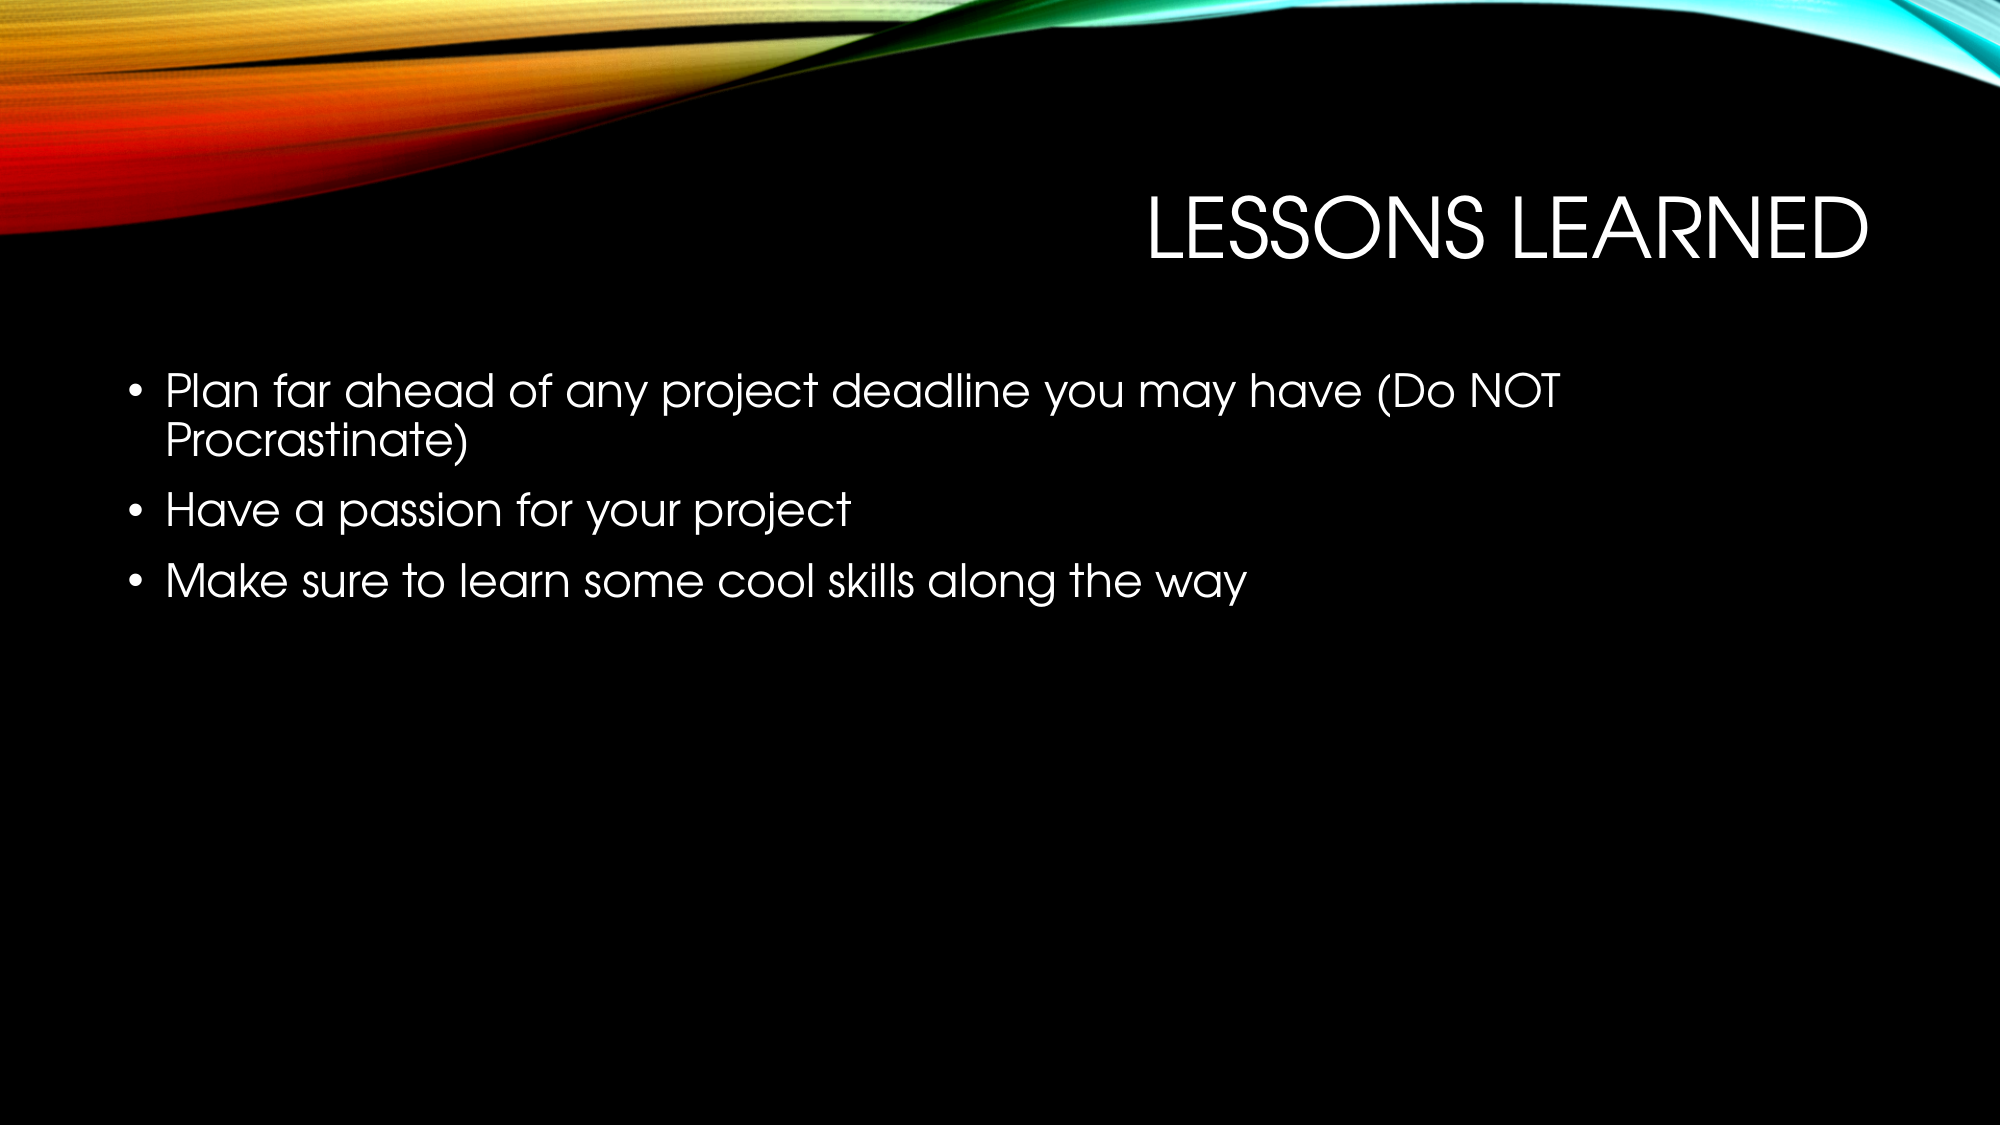

# Lessons Learned
Plan far ahead of any project deadline you may have (Do NOT Procrastinate)
Have a passion for your project
Make sure to learn some cool skills along the way